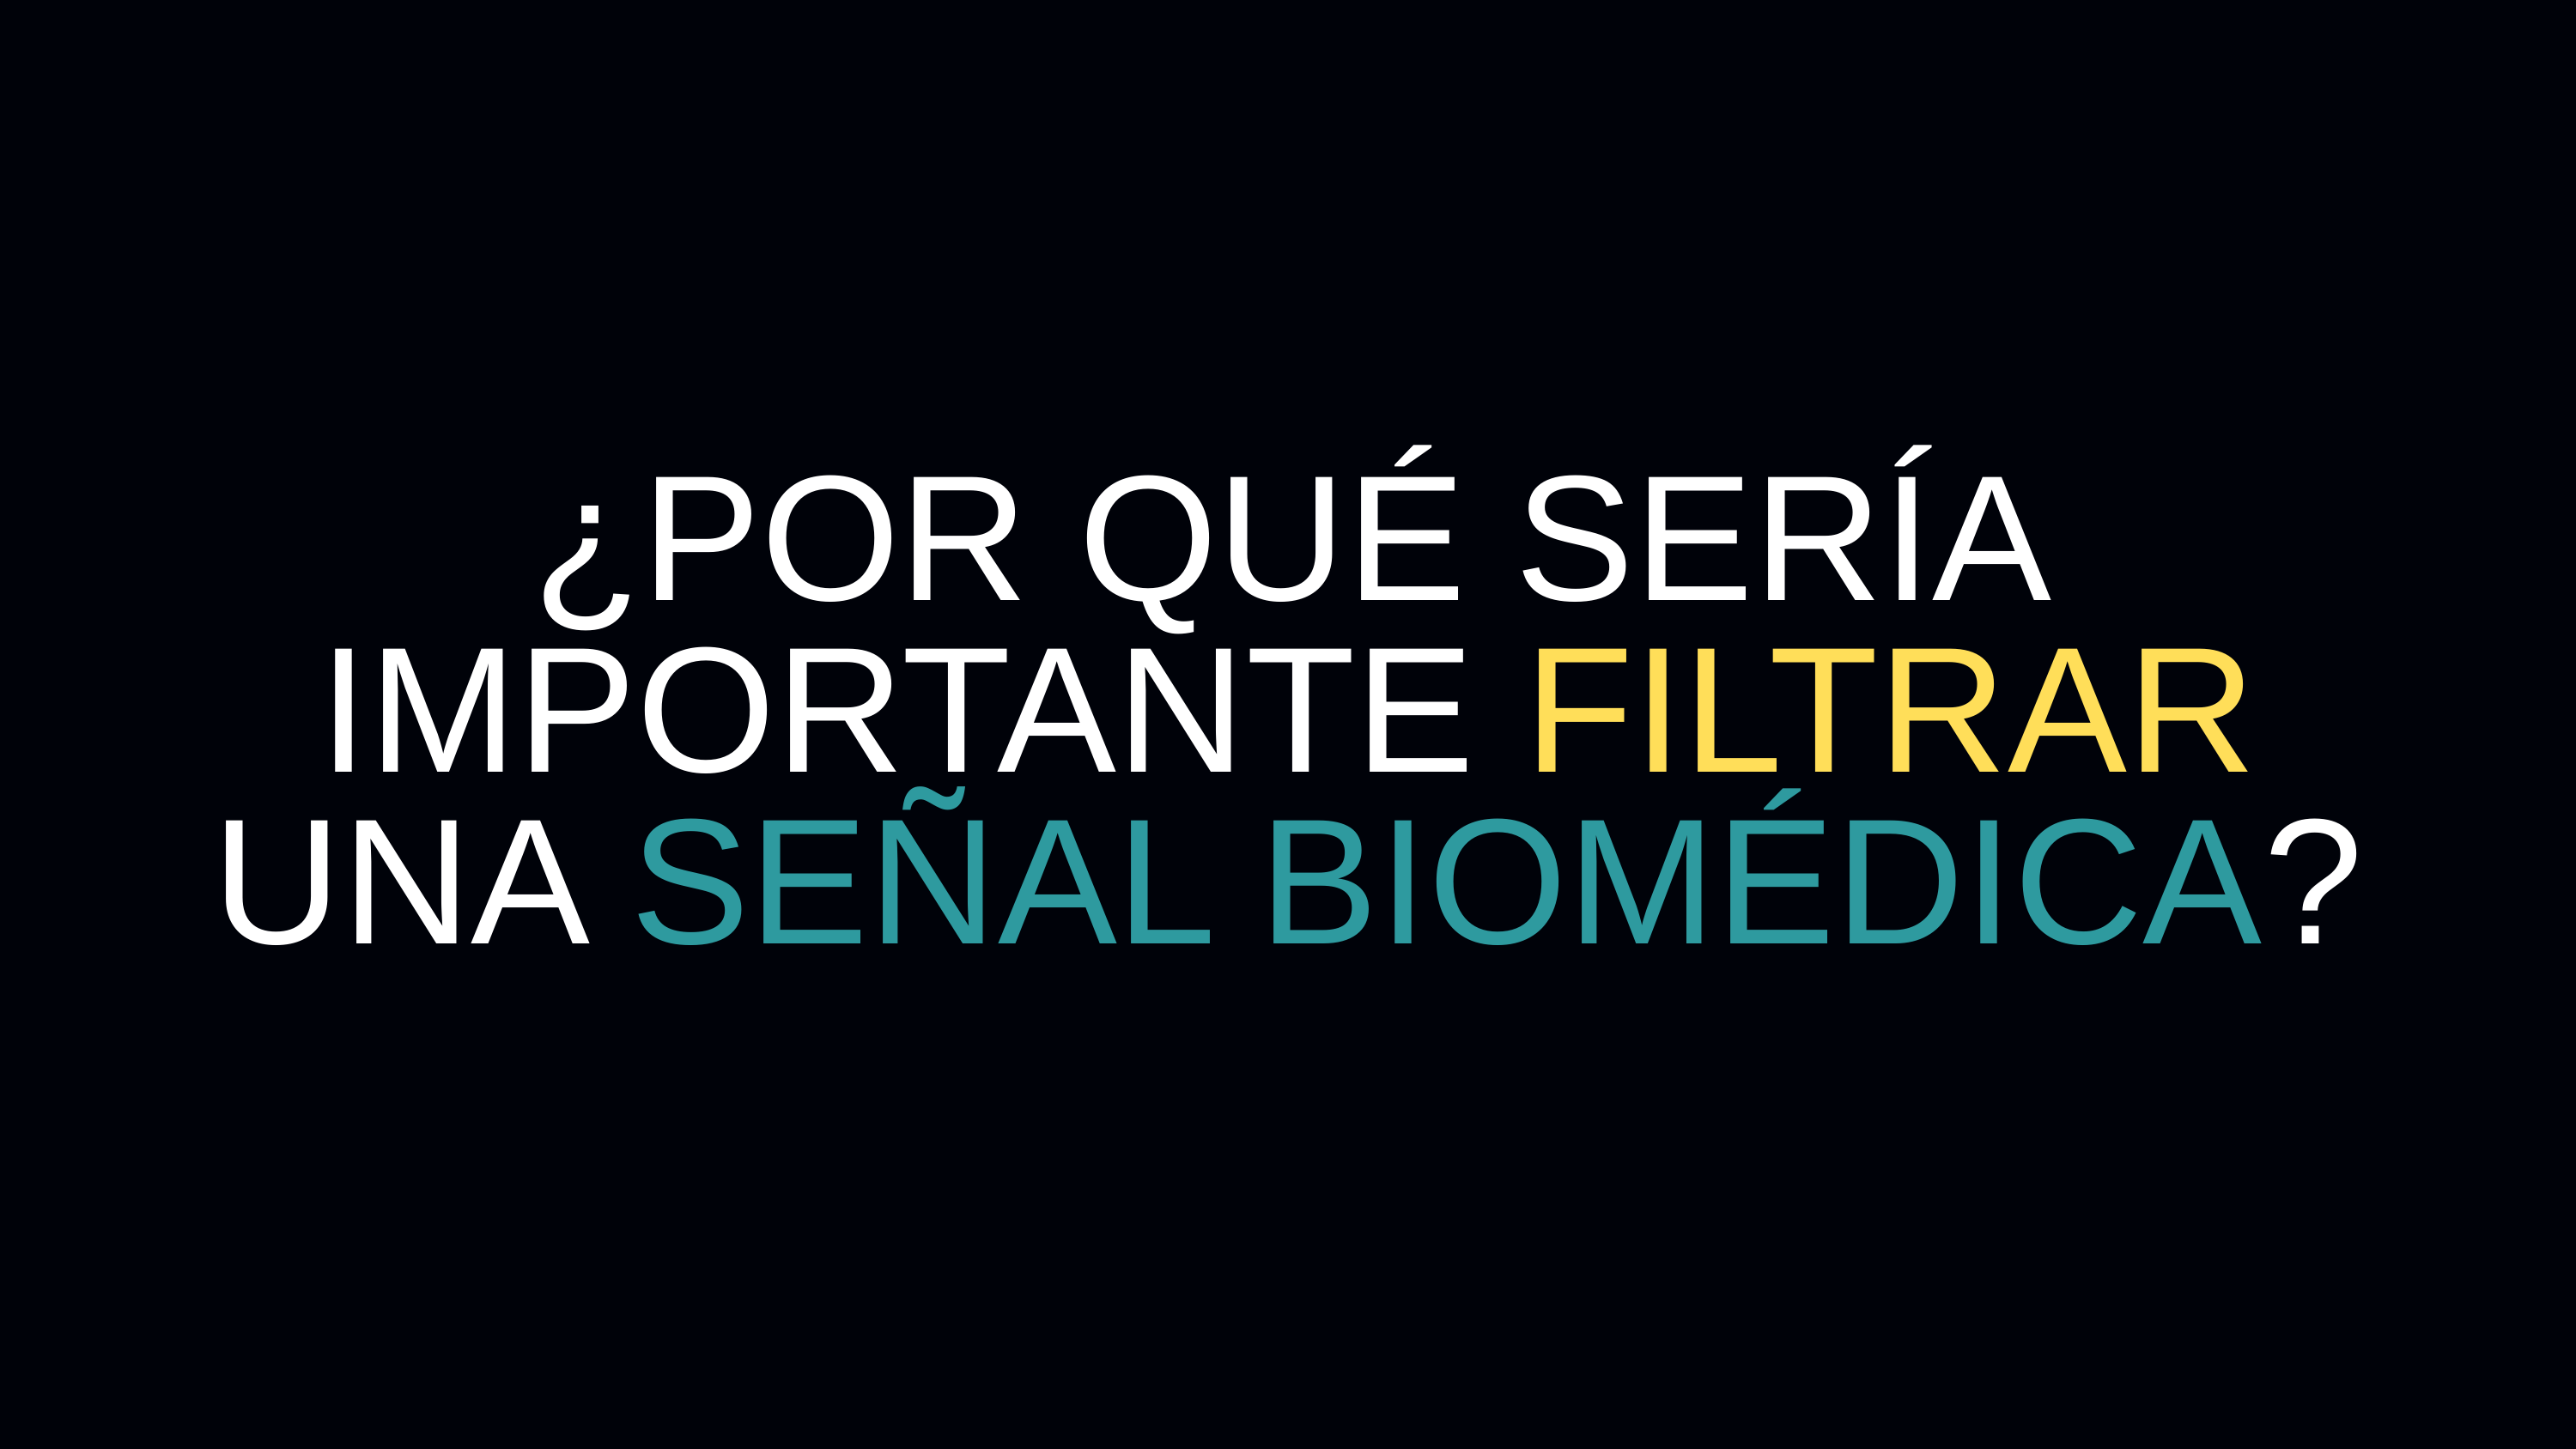

¿POR QUÉ SERÍA IMPORTANTE FILTRAR UNA SEÑAL BIOMÉDICA?